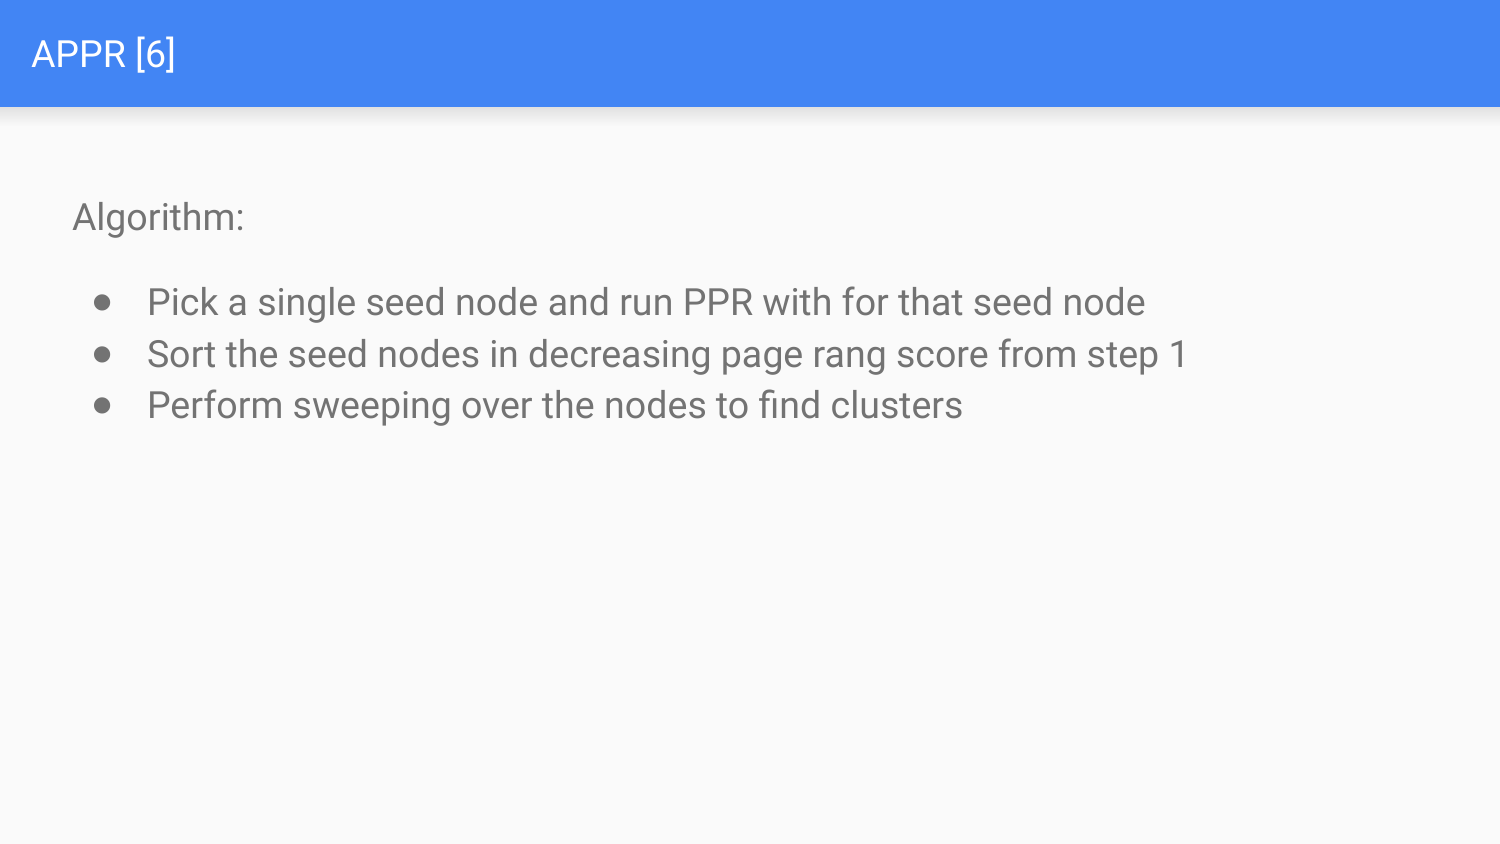

# APPR [6]

Algorithm:
Pick a single seed node and run PPR with for that seed node
Sort the seed nodes in decreasing page rang score from step 1
Perform sweeping over the nodes to find clusters